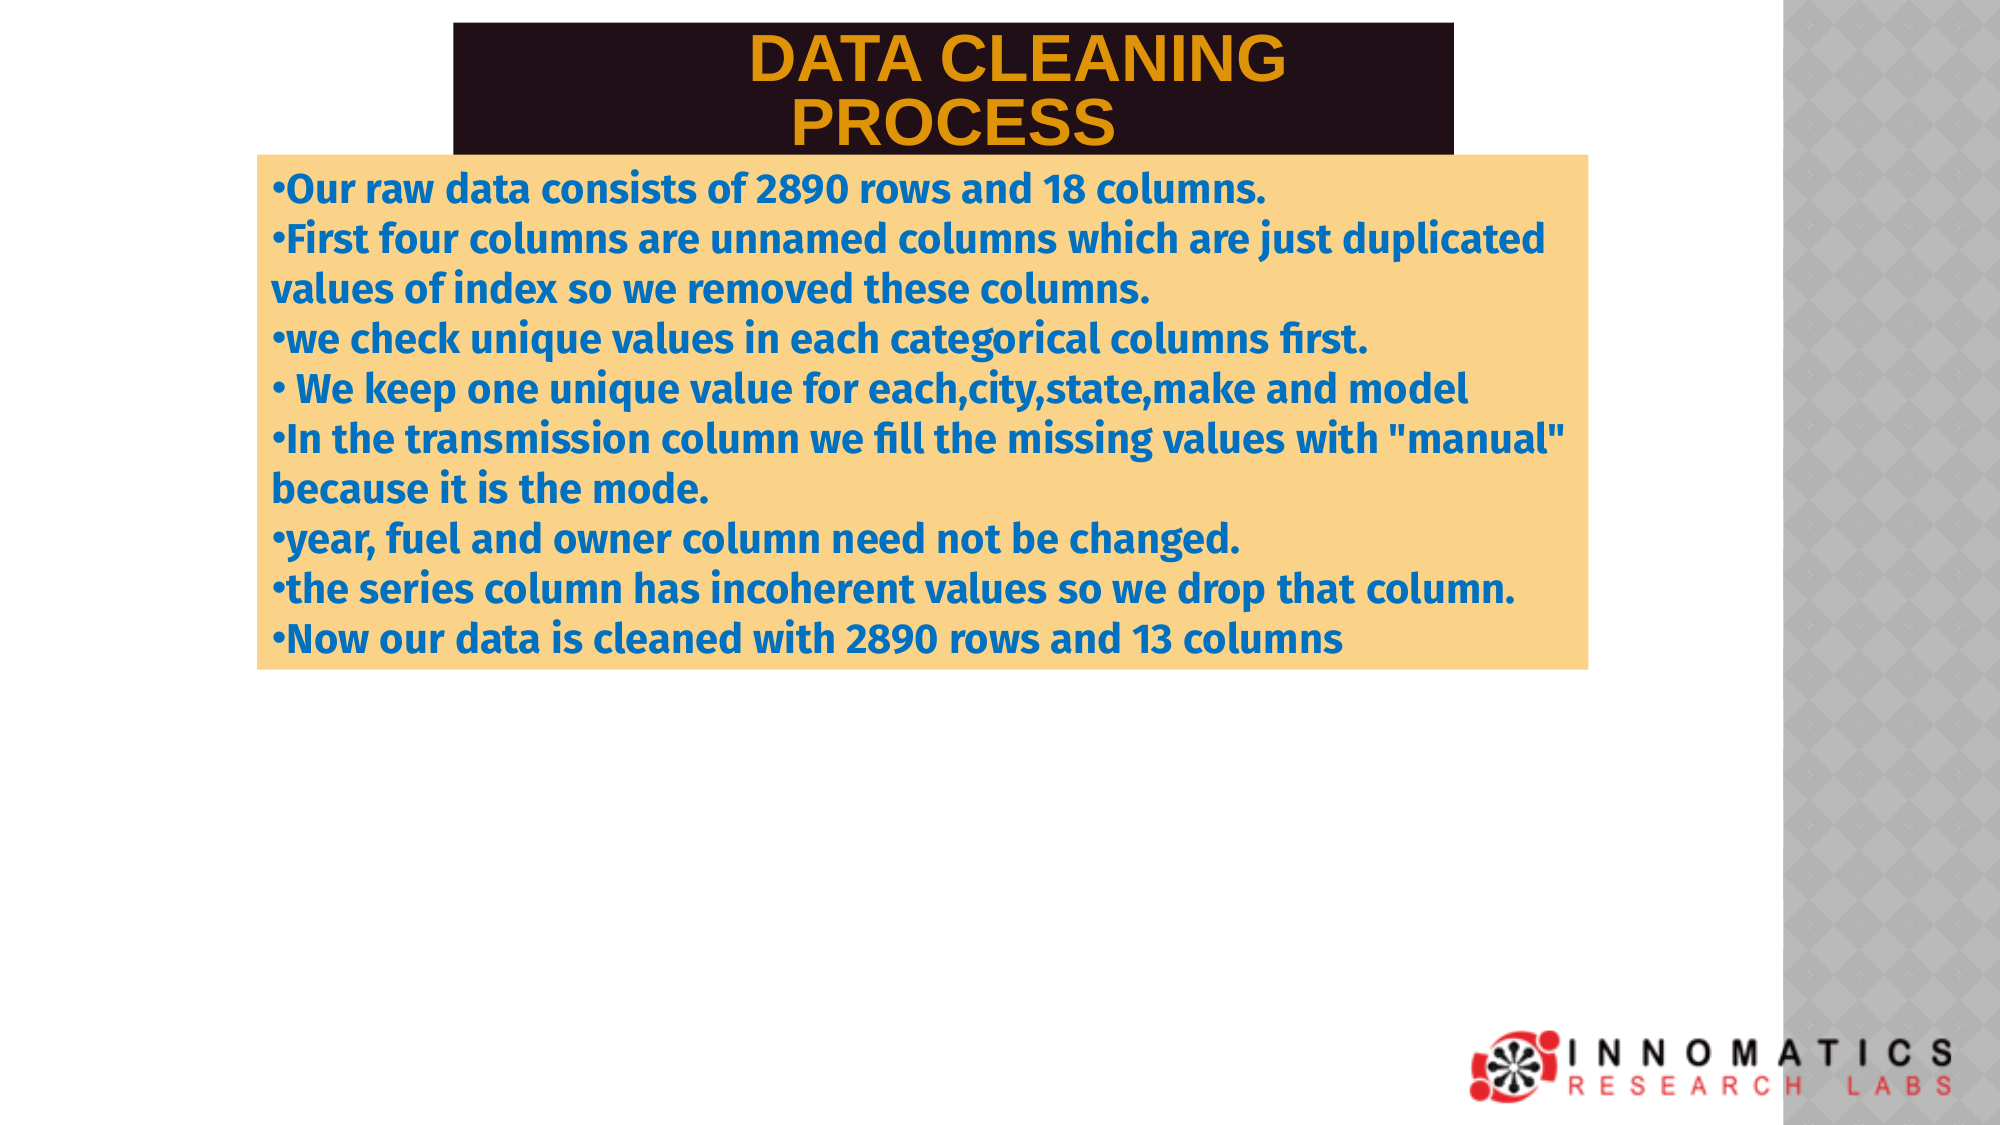

DATA CLEANING PROCESS
Our raw data consists of 2890 rows and 18 columns.
First four columns are unnamed columns which are just duplicated values of index so we removed these columns.
we check unique values in each categorical columns first.
 We keep one unique value for each,city,state,make and model
In the transmission column we fill the missing values with "manual" because it is the mode.
year, fuel and owner column need not be changed.
the series column has incoherent values so we drop that column.
Now our data is cleaned with 2890 rows and 13 columns